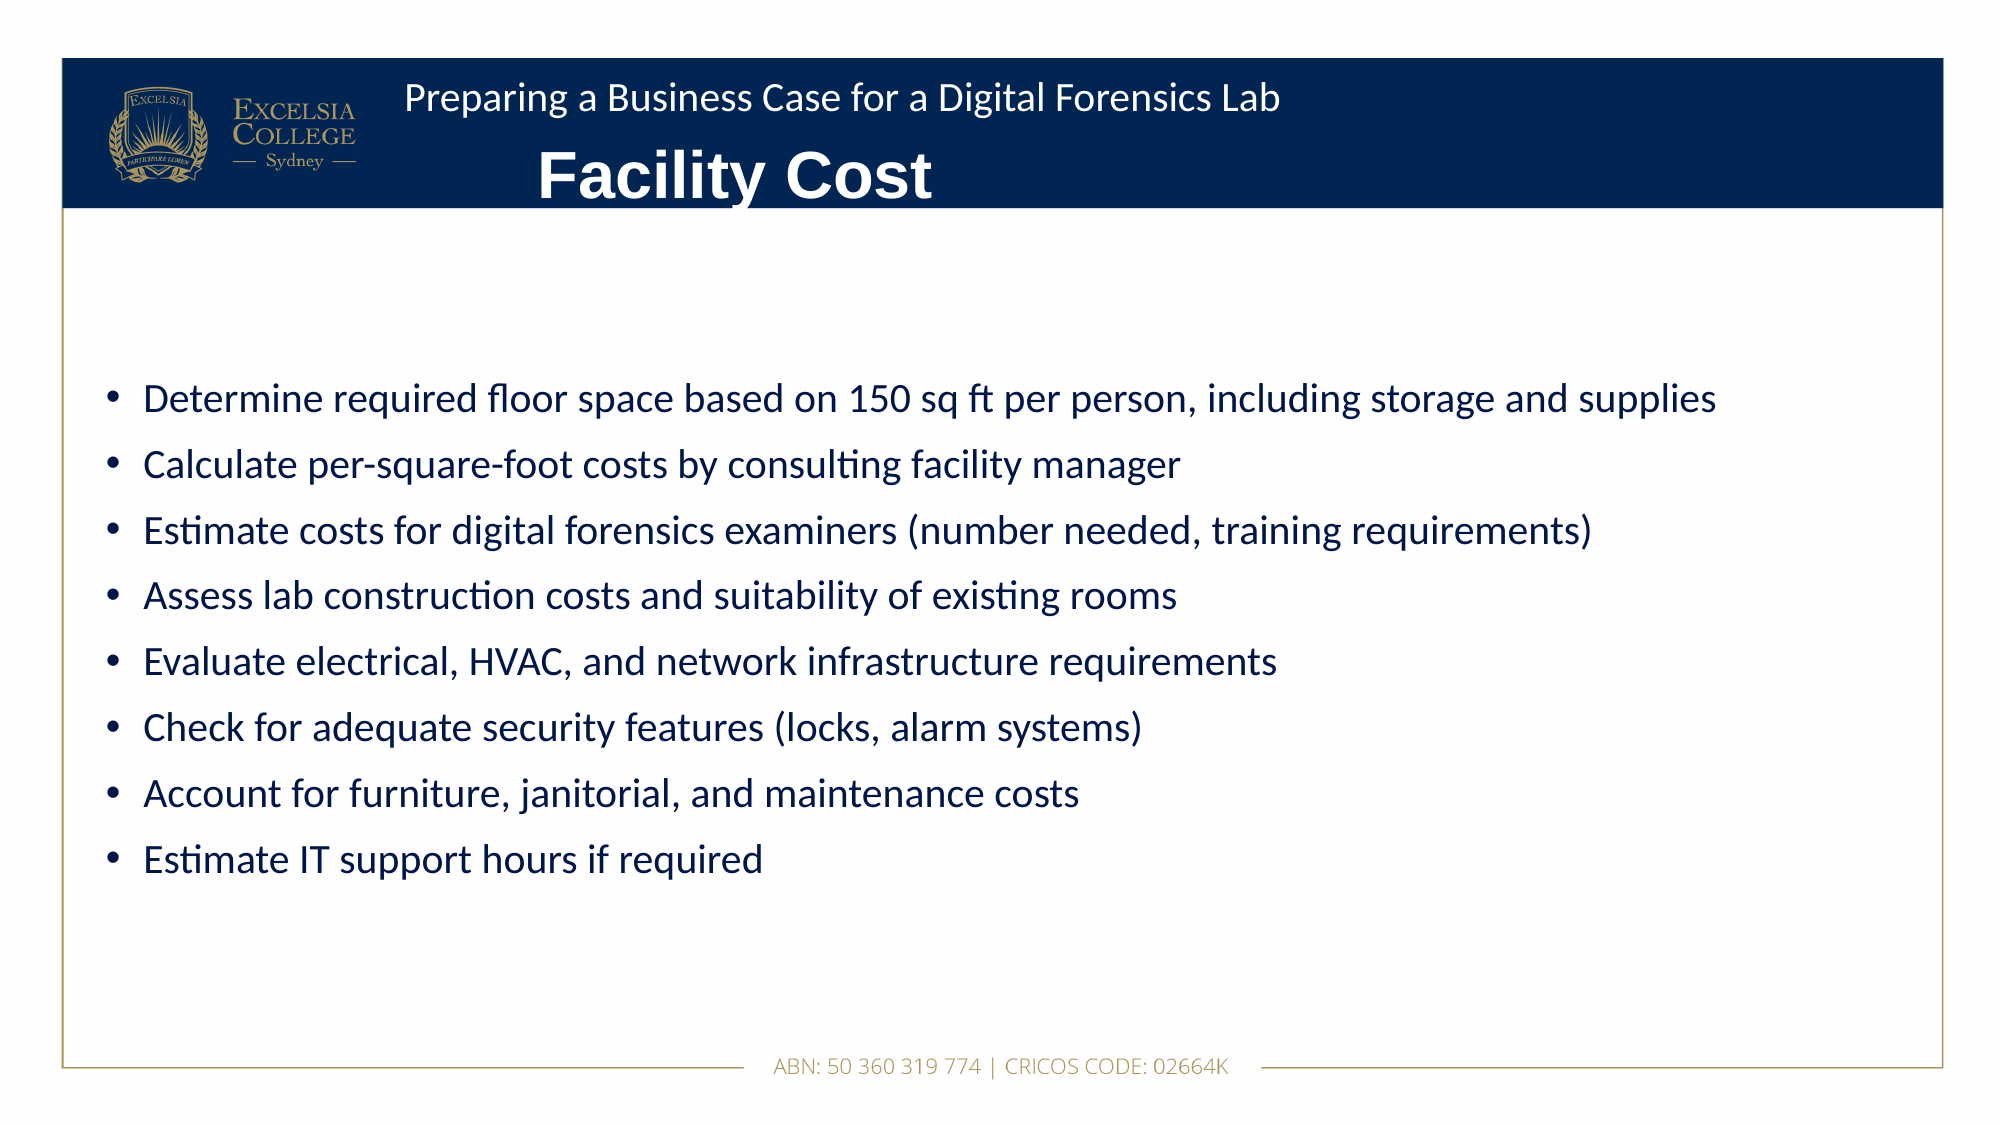

# Preparing a Business Case for a Digital Forensics Lab
Facility Cost
Determine required floor space based on 150 sq ft per person, including storage and supplies
Calculate per-square-foot costs by consulting facility manager
Estimate costs for digital forensics examiners (number needed, training requirements)
Assess lab construction costs and suitability of existing rooms
Evaluate electrical, HVAC, and network infrastructure requirements
Check for adequate security features (locks, alarm systems)
Account for furniture, janitorial, and maintenance costs
Estimate IT support hours if required